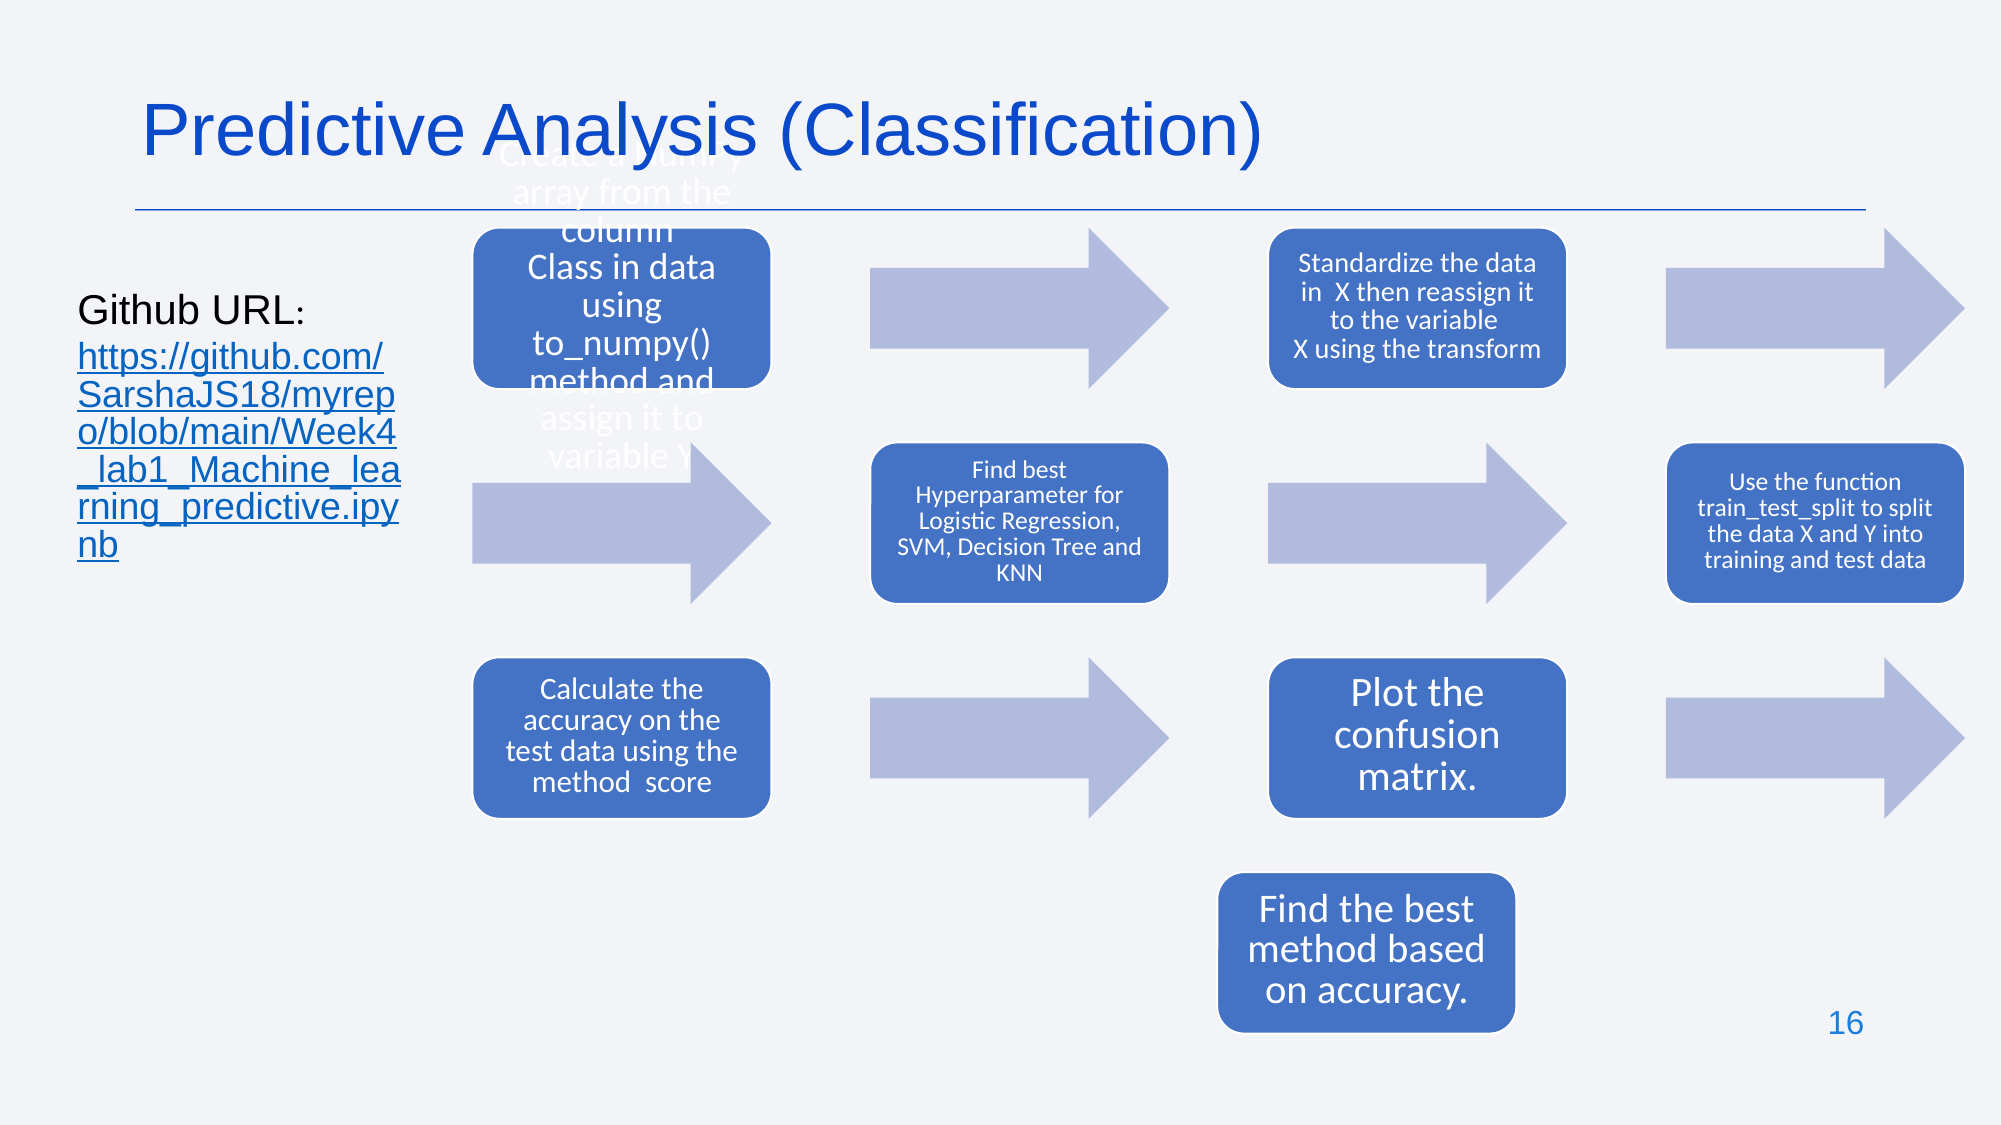

Predictive Analysis (Classification)
Standardize the data in  X then reassign it to the variable  X using the transform
Use the function train_test_split to split the data X and Y into training and test data
Find best Hyperparameter for Logistic Regression, SVM, Decision Tree and KNN
Calculate the accuracy on the test data using the method  score
Plot the confusion matrix.
Find the best method based on accuracy.
Github URL: https://github.com/SarshaJS18/myrepo/blob/main/Week4_lab1_Machine_learning_predictive.ipynb

16